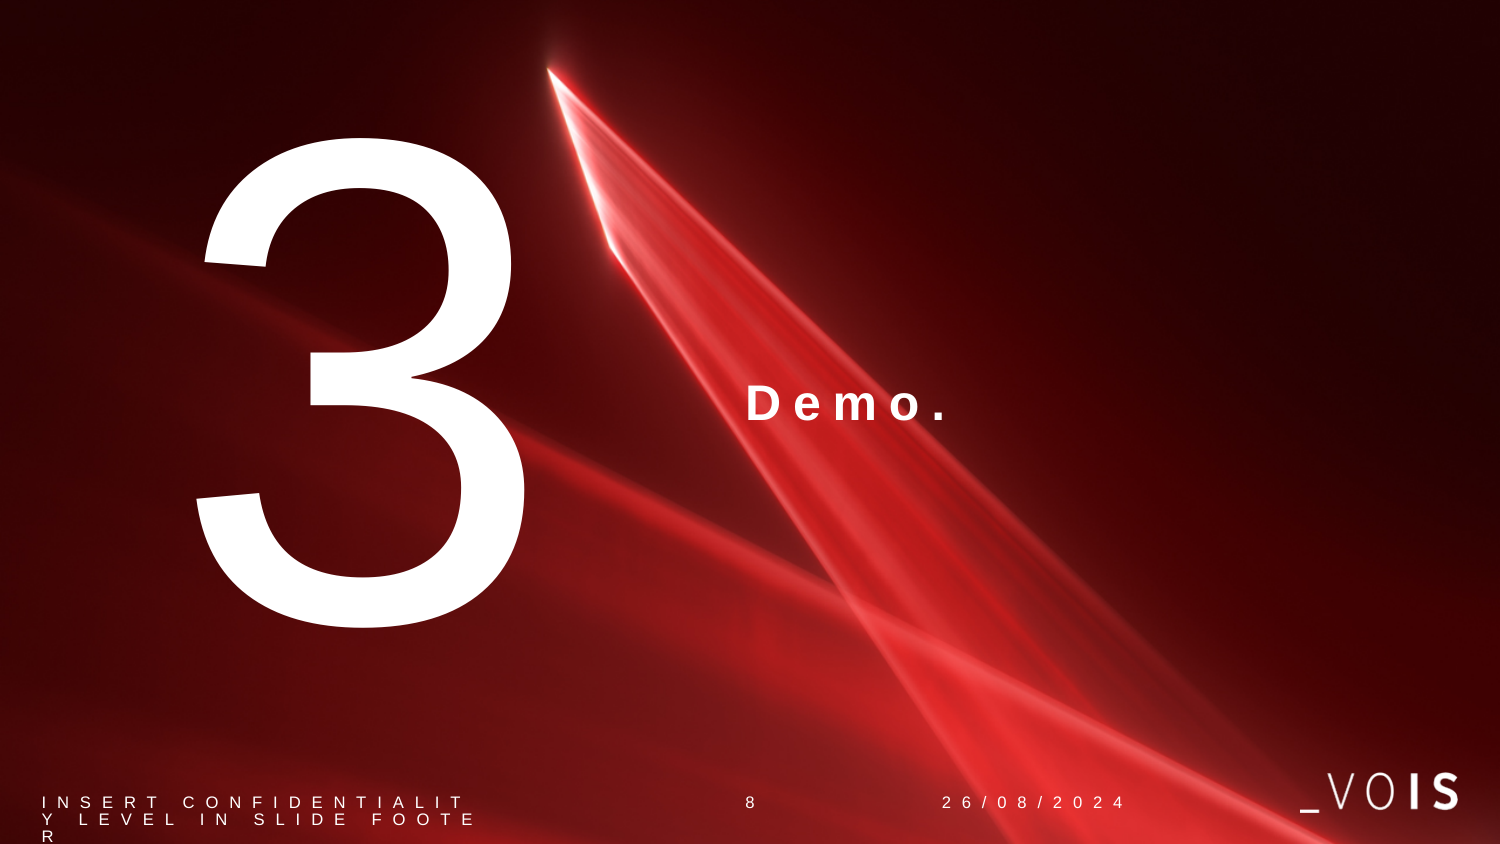

3
# Demo.
INSERT CONFIDENTIALITY LEVEL IN SLIDE FOOTER
26/08/2024
8